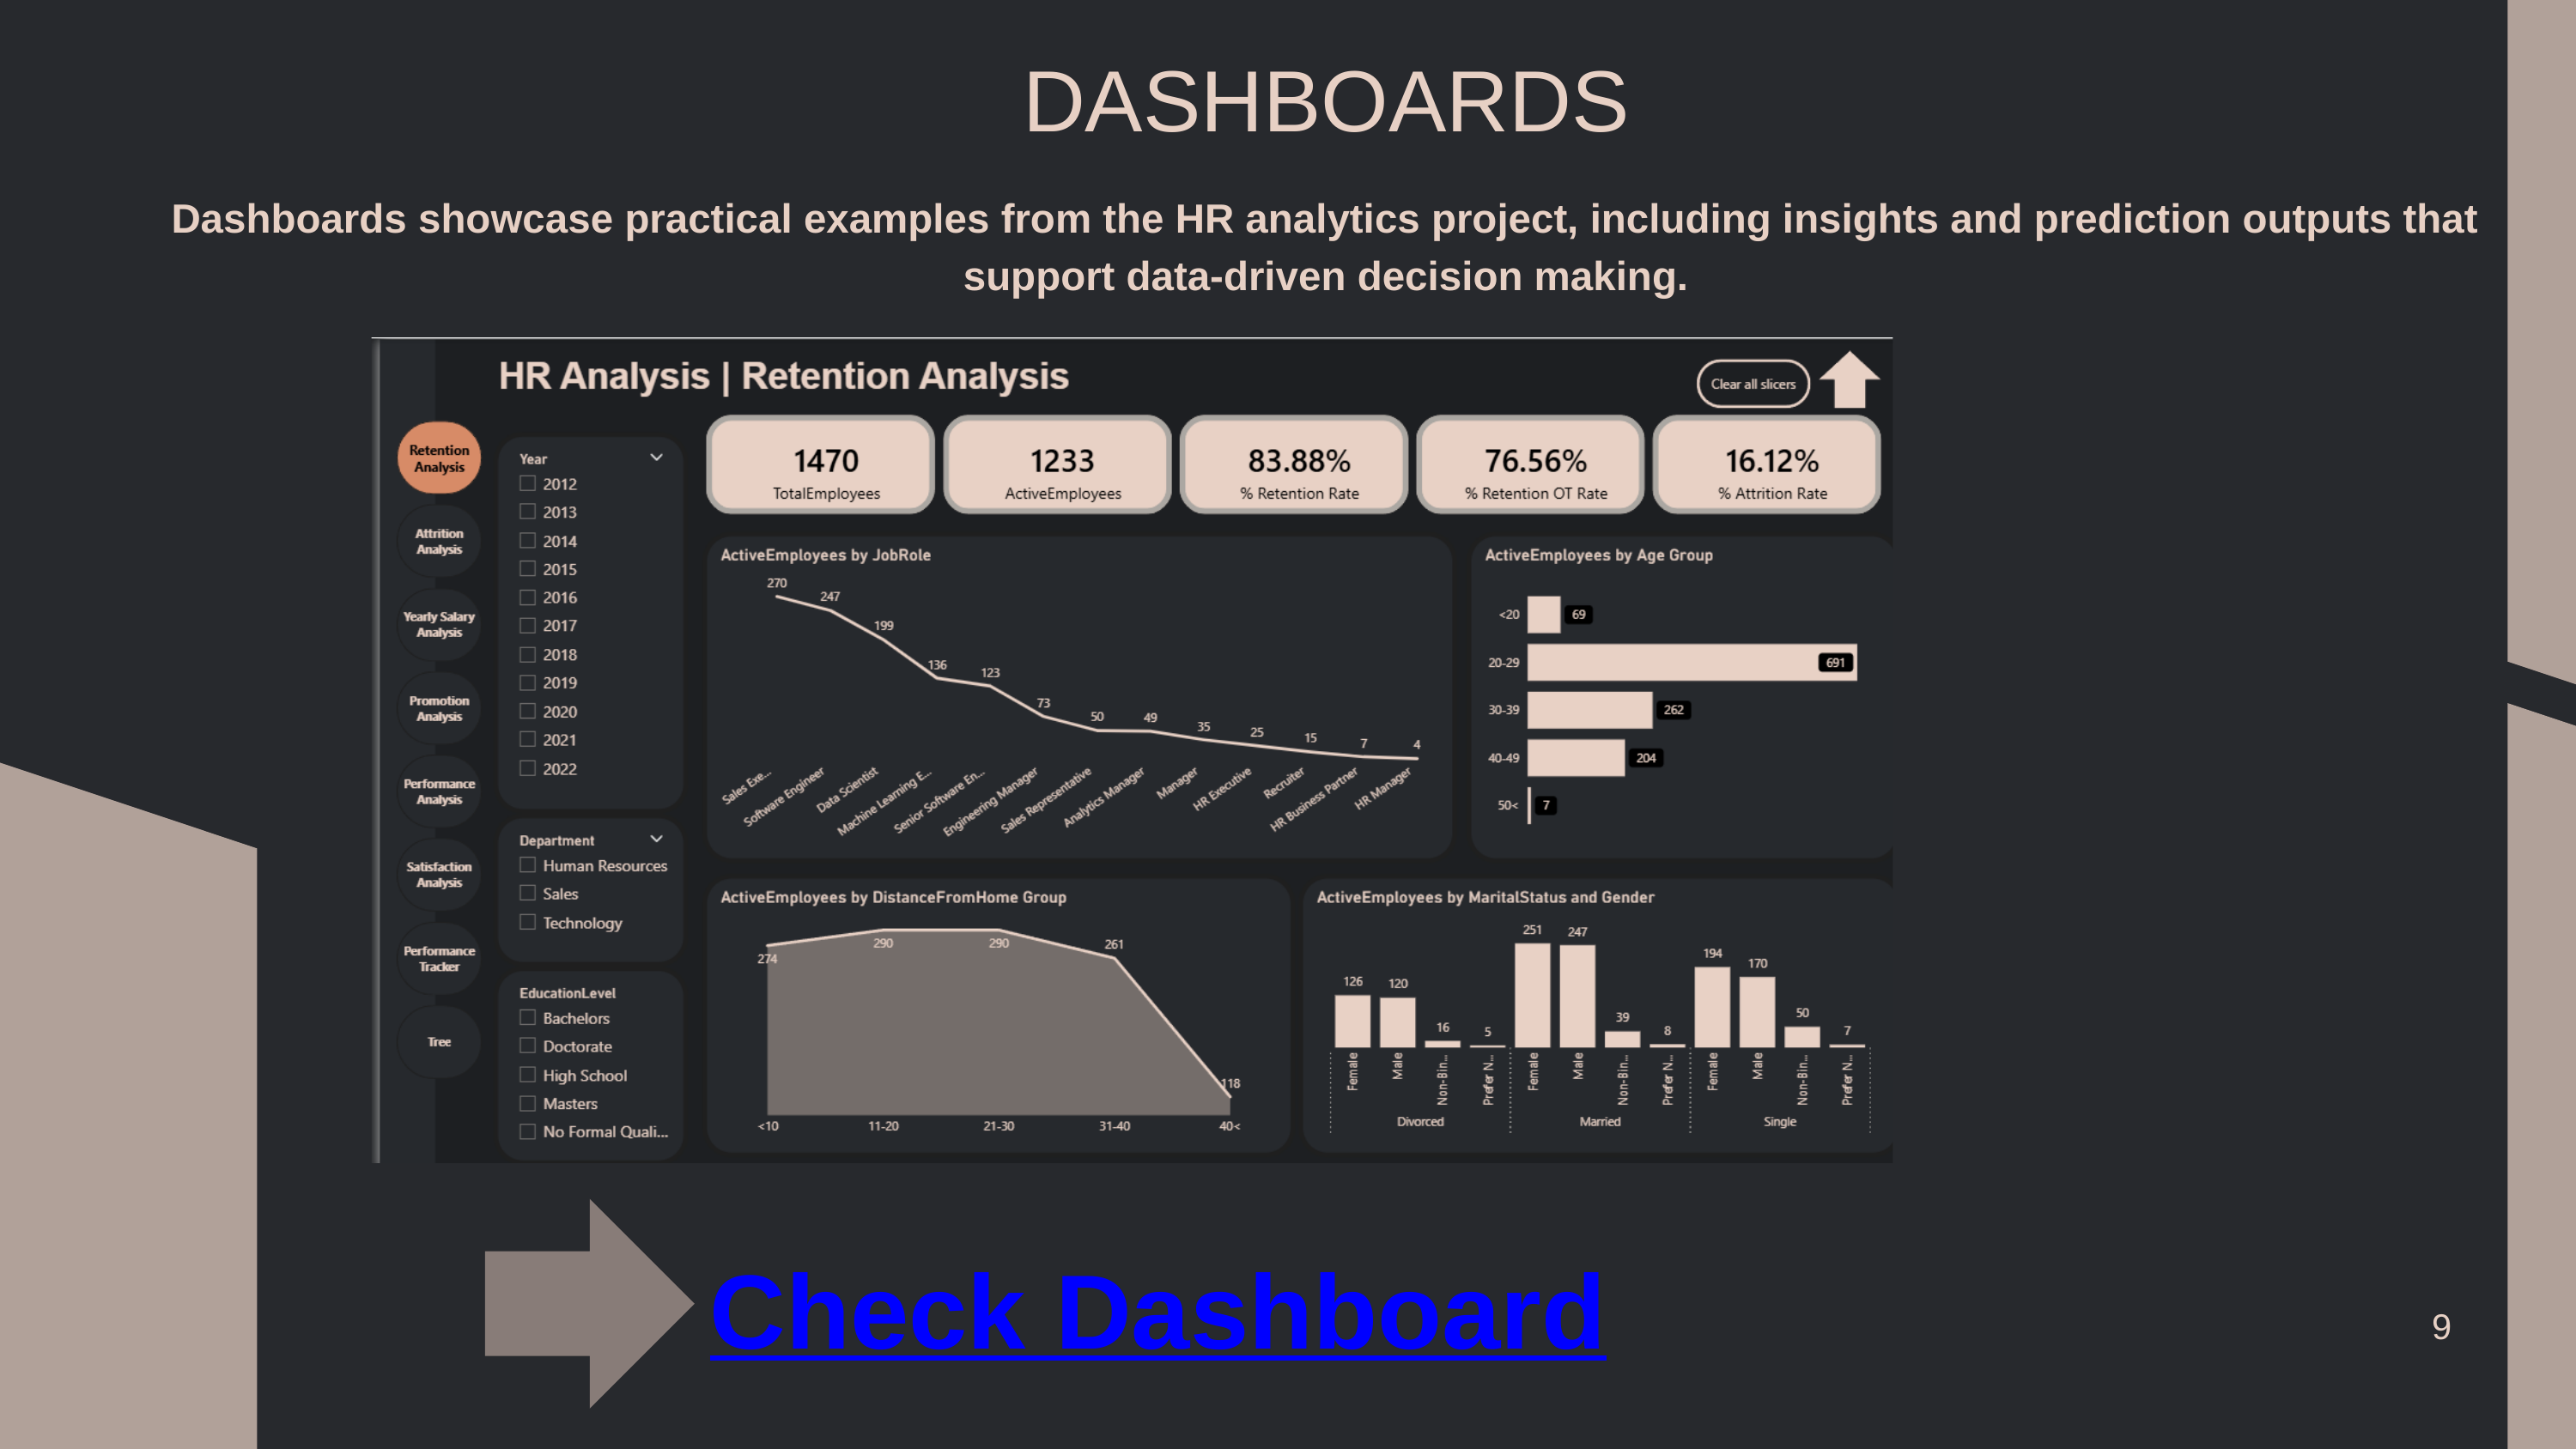

DASHBOARDS
Dashboards showcase practical examples from the HR analytics project, including insights and prediction outputs that support data-driven decision making.

Check Dashboard
9